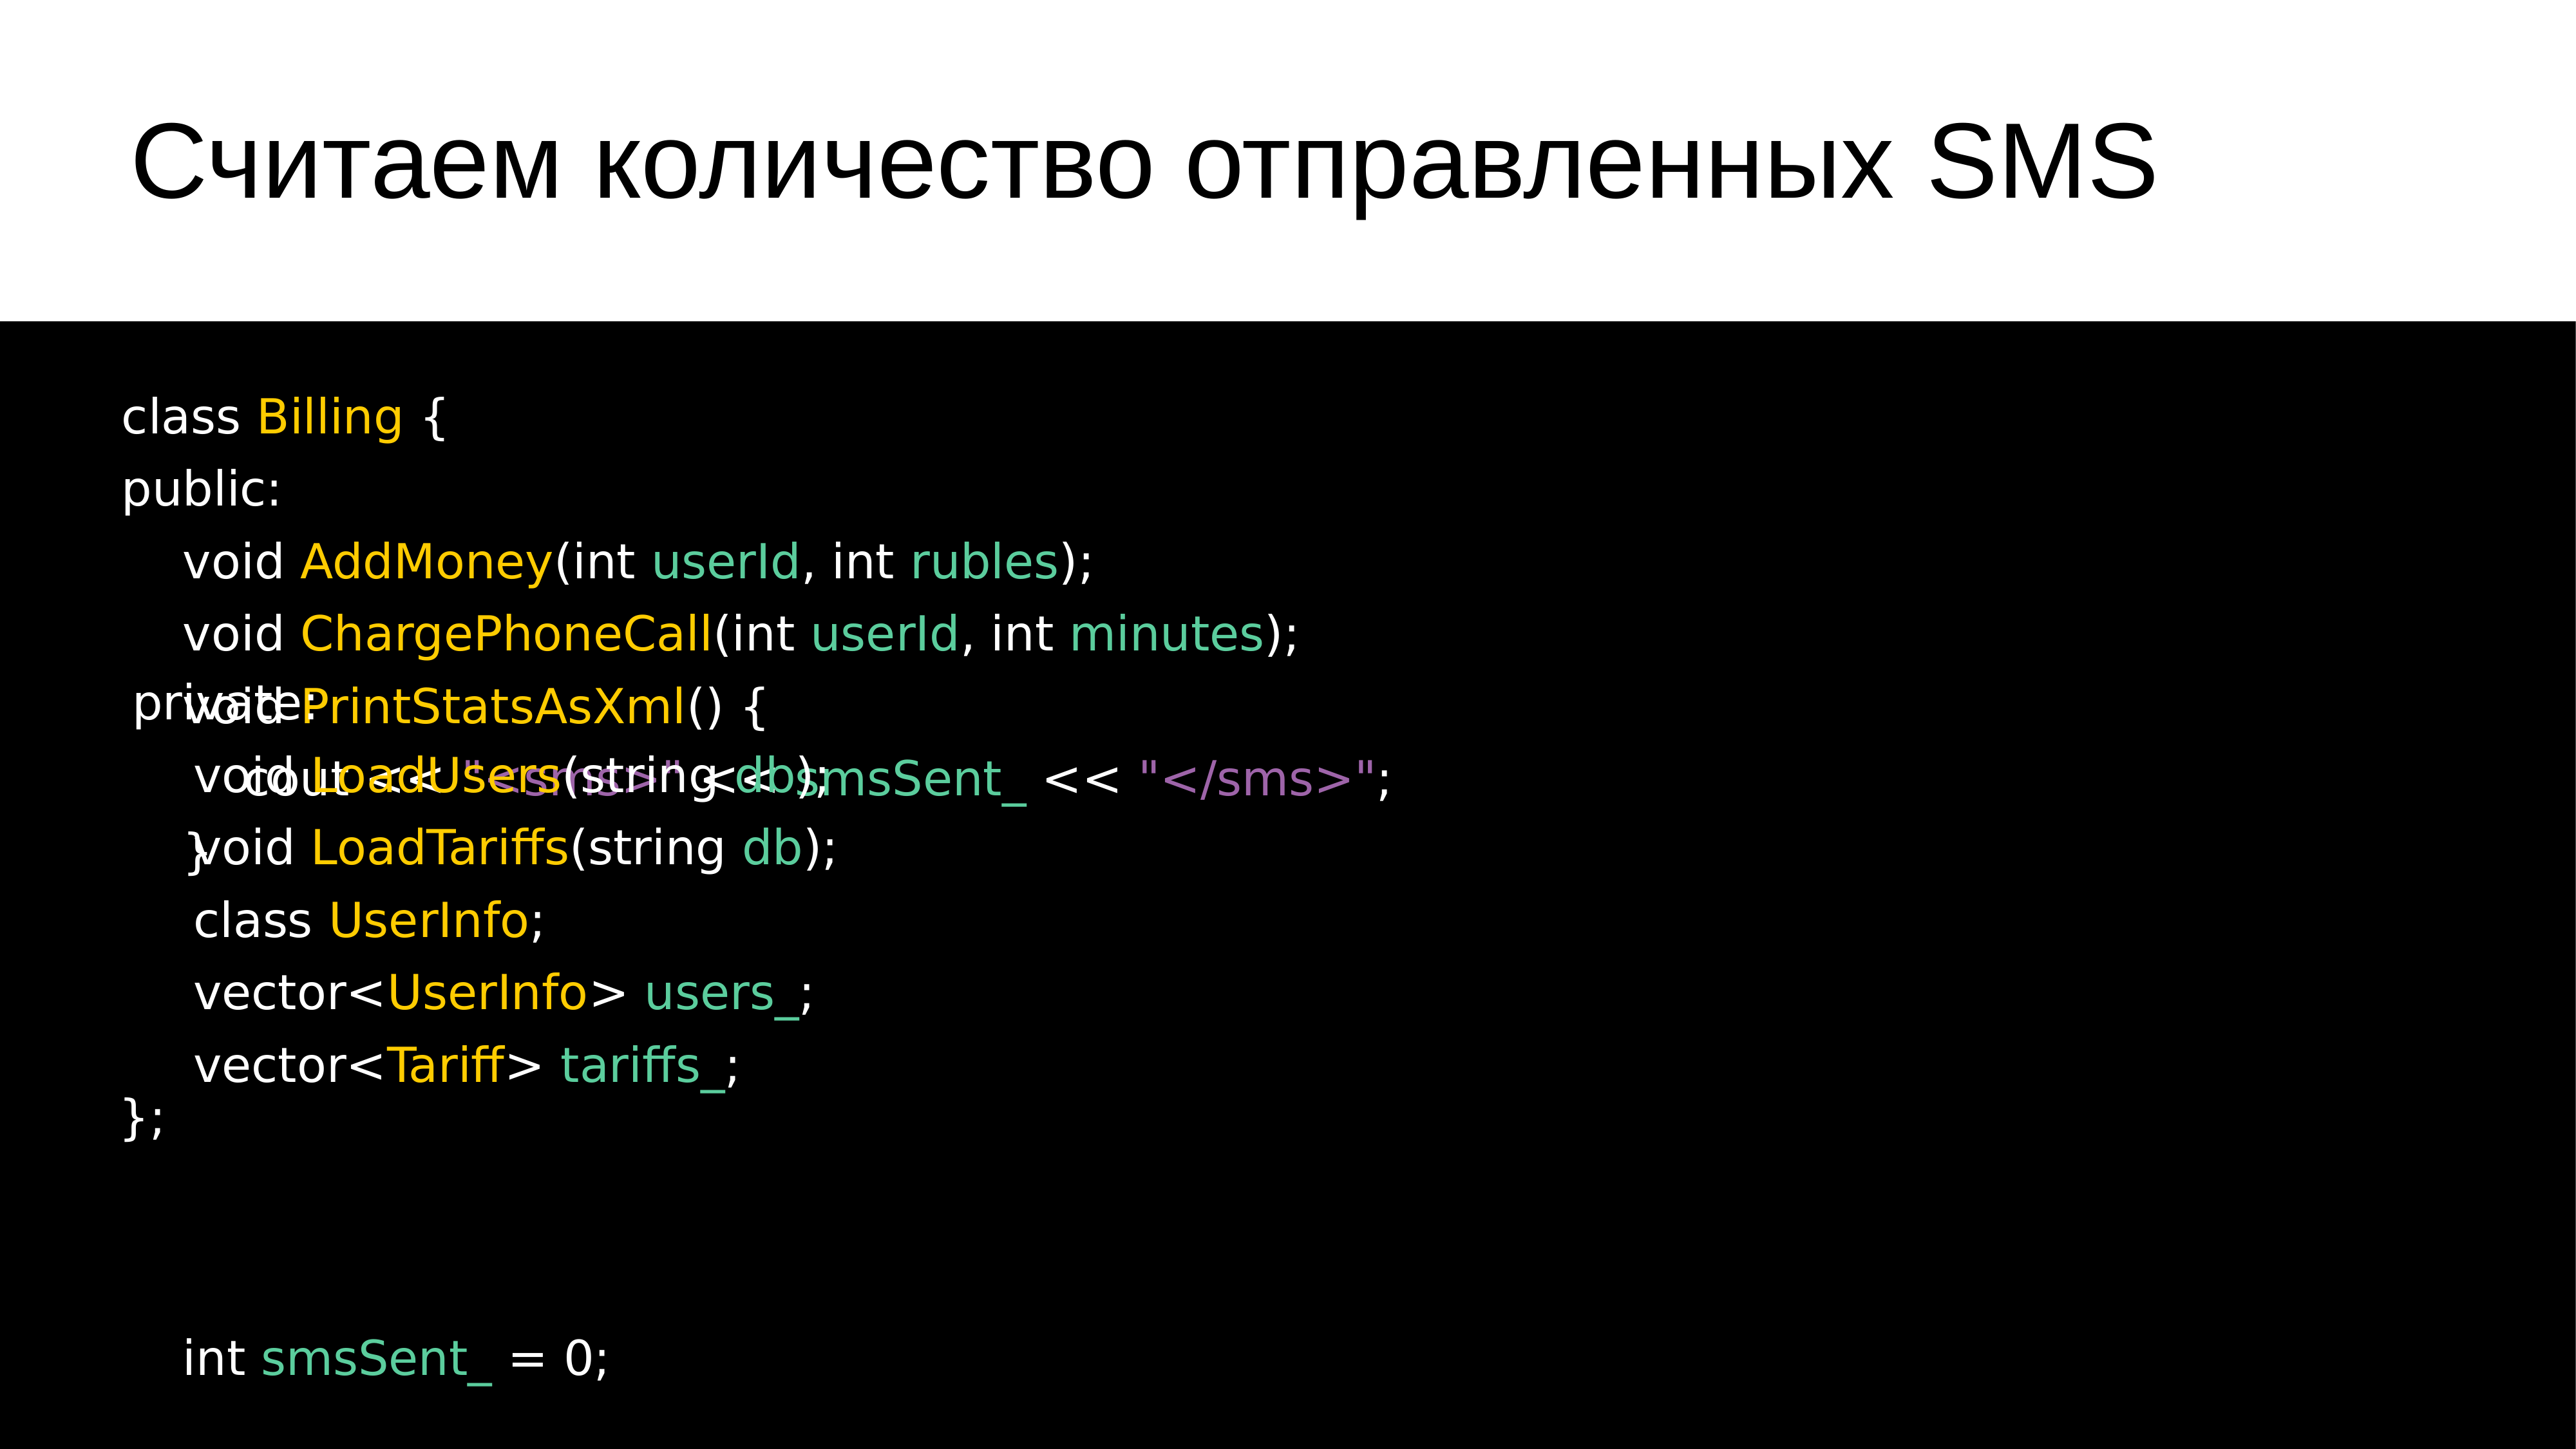

# Считаем количество отправленных SMS
class Billing {
public:
    void AddMoney(int userId, int rubles);
    void ChargePhoneCall(int userId, int minutes);
    void PrintStatsAsXml() {
        cout << "<sms>" << smsSent_ << "</sms>";
    }

    int smsSent_ = 0;
private:
    void LoadUsers(string db);
    void LoadTariffs(string db);
    class UserInfo;
    vector<UserInfo> users_;
    vector<Tariff> tariffs_;
};

33